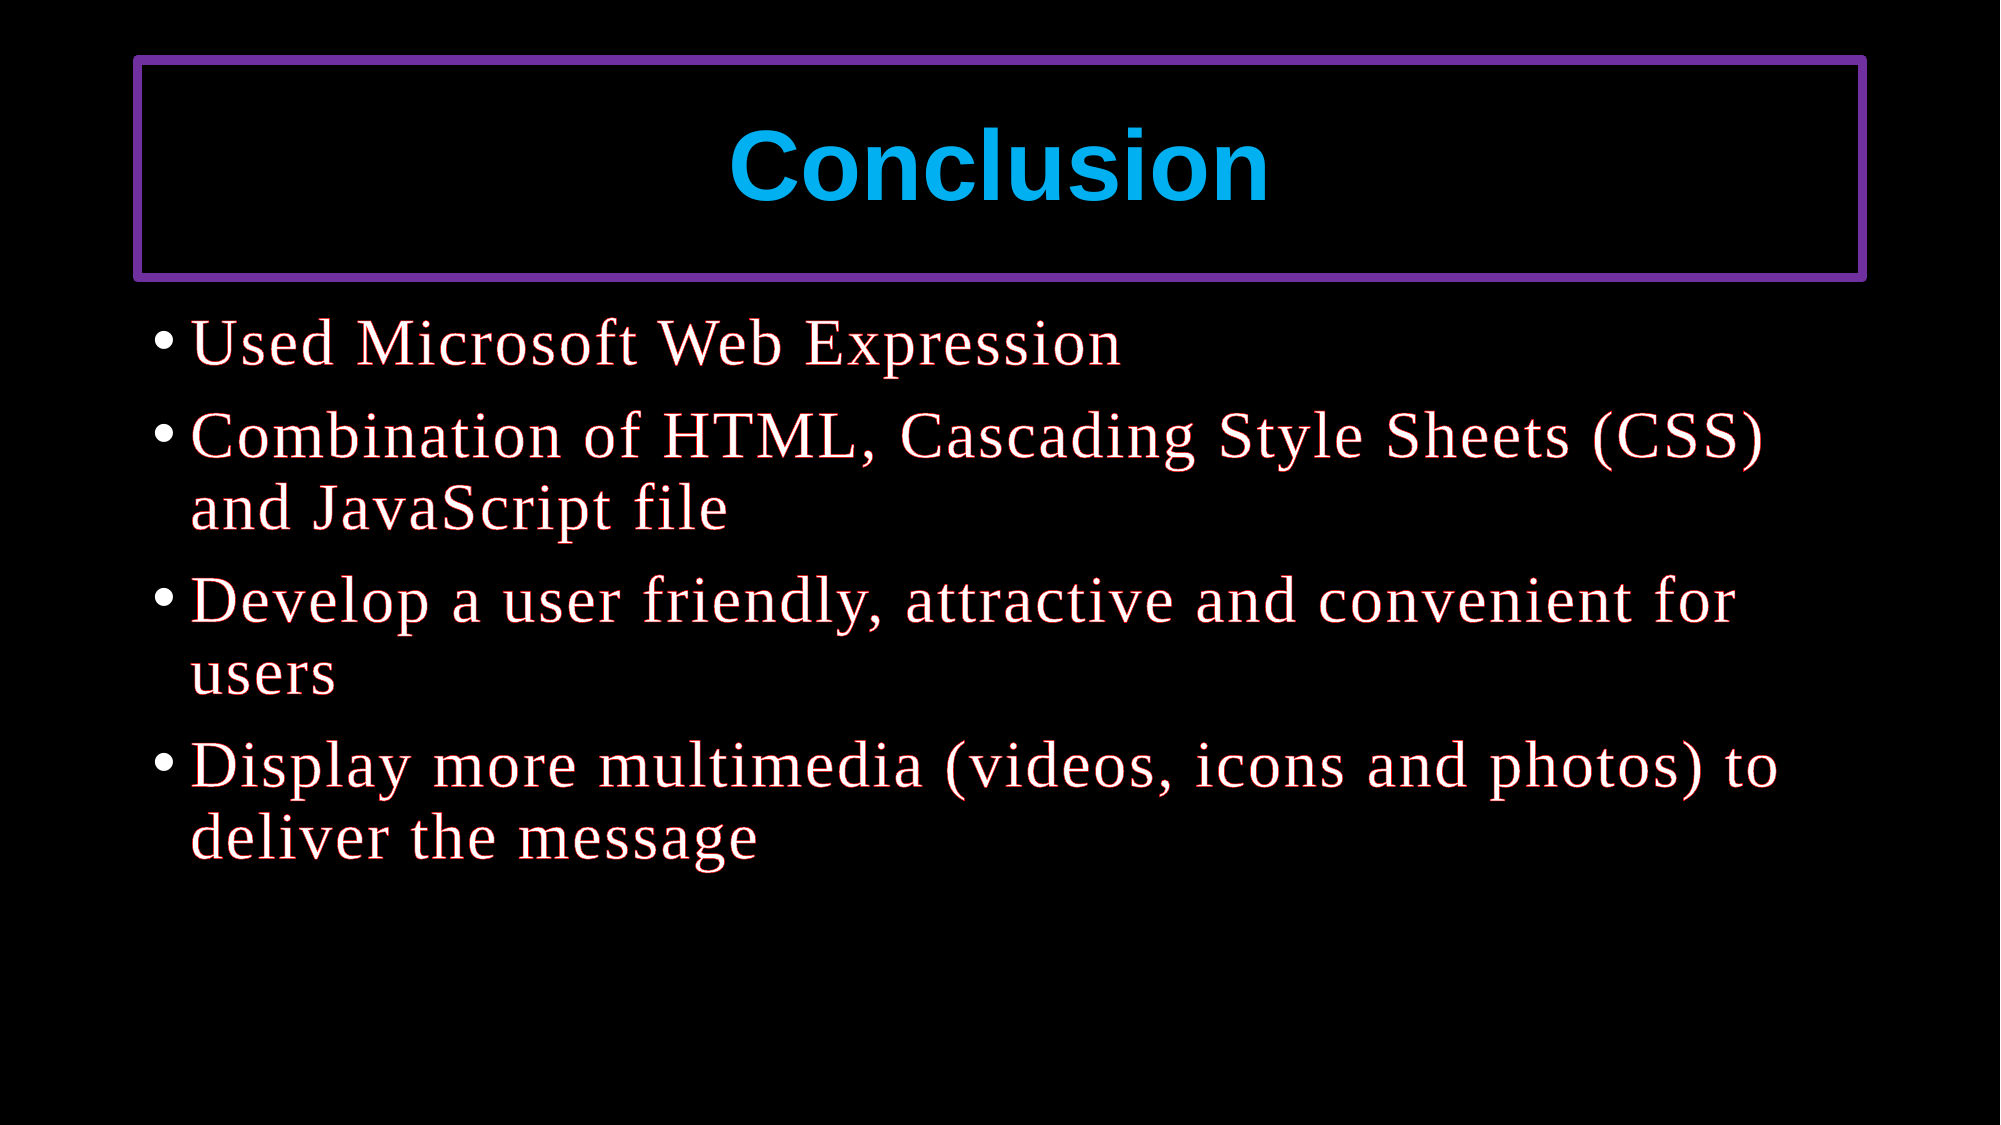

# Conclusion
Used Microsoft Web Expression
Combination of HTML, Cascading Style Sheets (CSS) and JavaScript file
Develop a user friendly, attractive and convenient for users
Display more multimedia (videos, icons and photos) to deliver the message